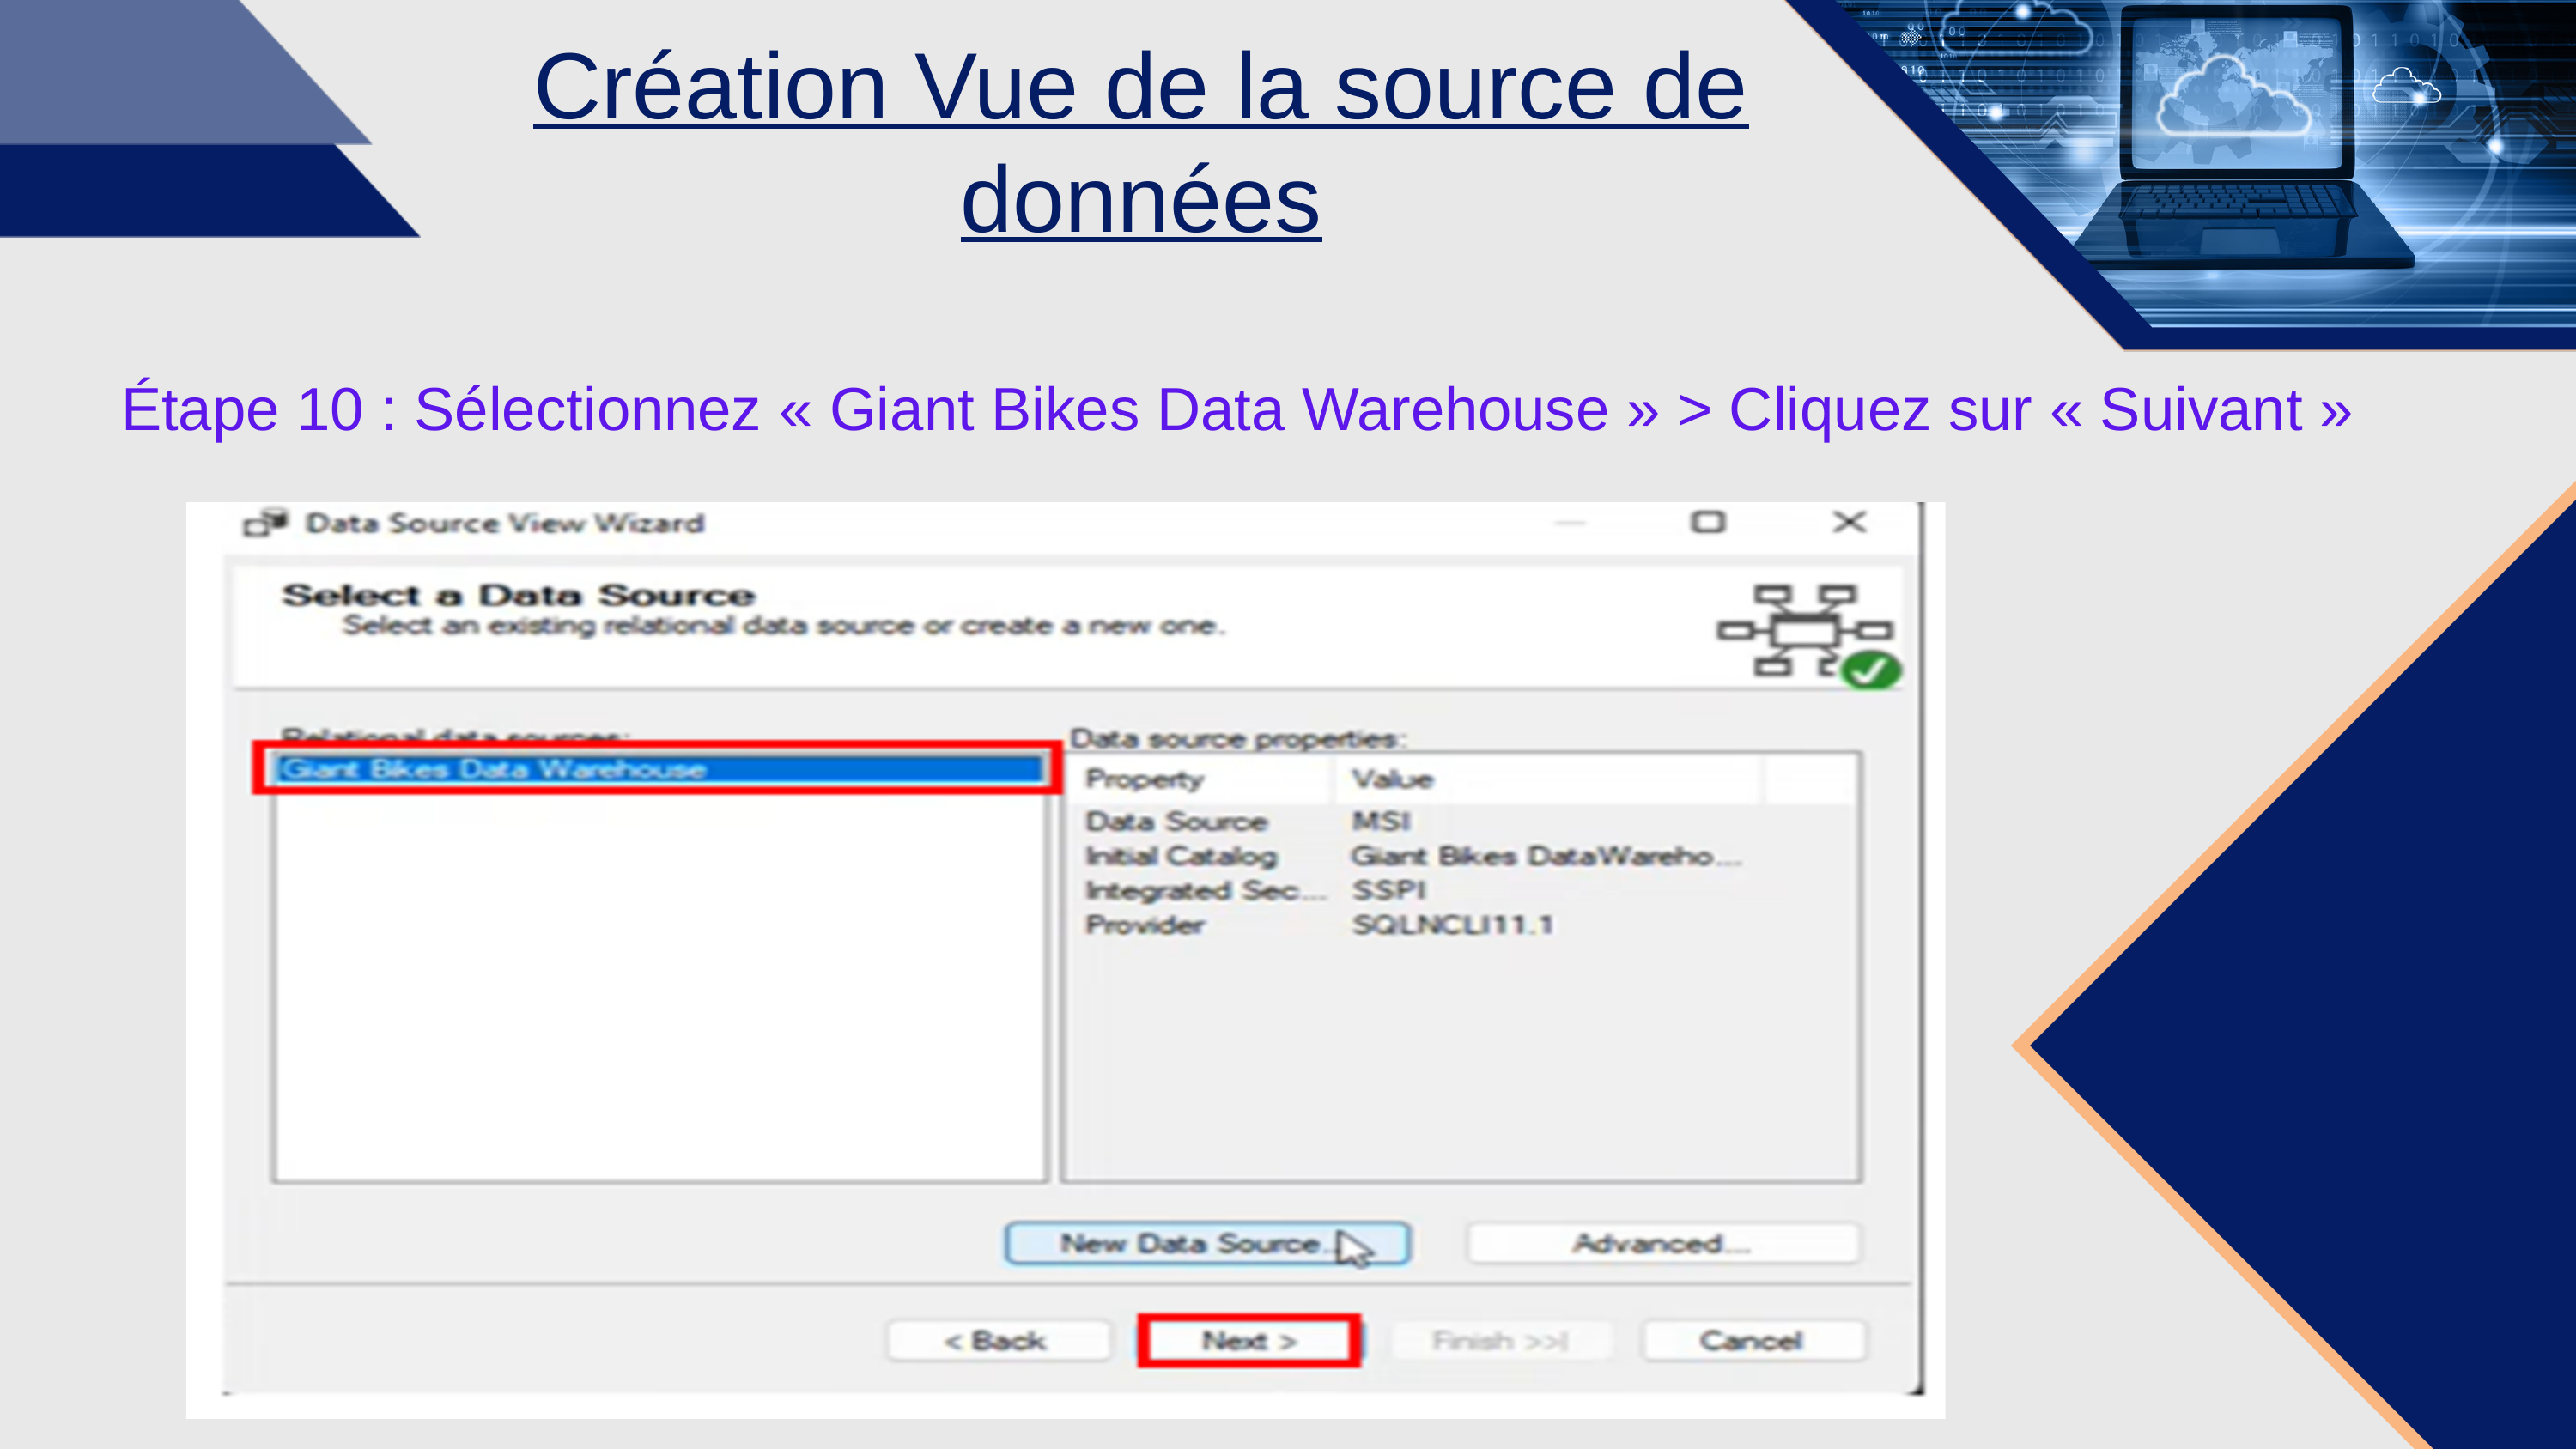

Création Vue de la source de données
Étape 10 : Sélectionnez « Giant Bikes Data Warehouse » > Cliquez sur « Suivant »